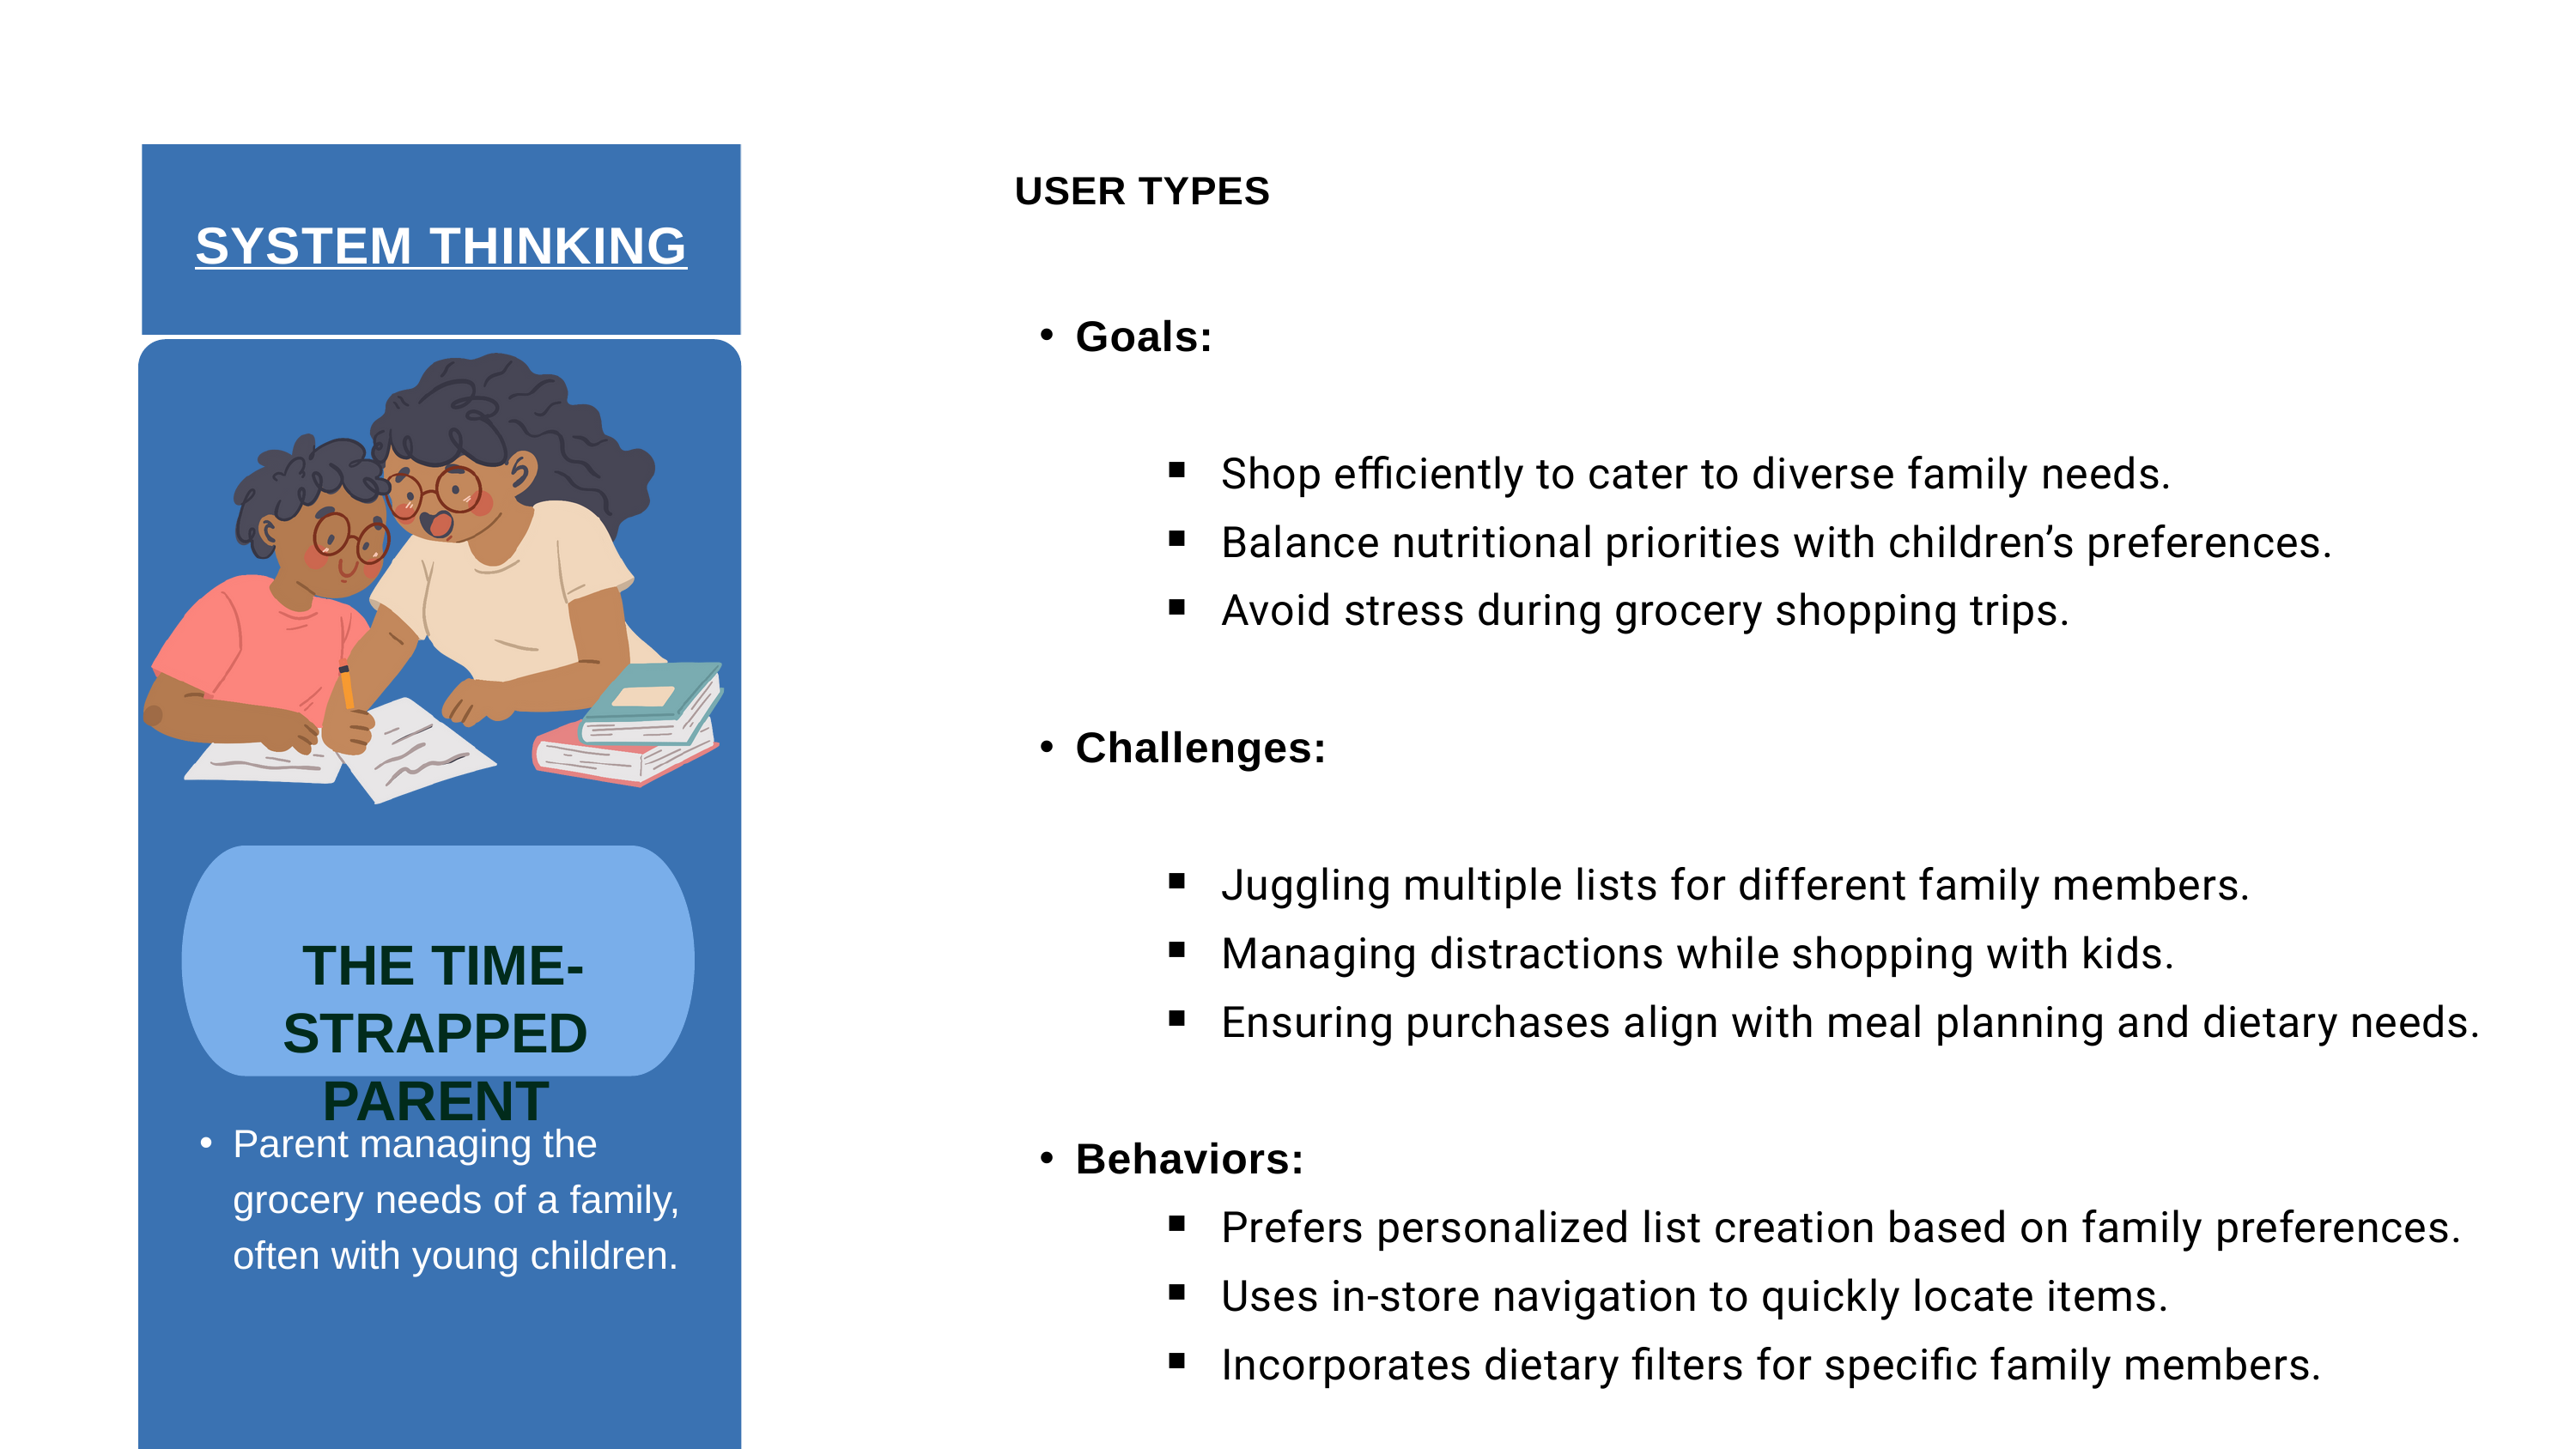

USER TYPES
SYSTEM THINKING
Goals:

Shop efficiently to cater to diverse family needs.
Balance nutritional priorities with children’s preferences.
Avoid stress during grocery shopping trips.

Challenges:

Juggling multiple lists for different family members.
Managing distractions while shopping with kids.
Ensuring purchases align with meal planning and dietary needs.

Behaviors:
Prefers personalized list creation based on family preferences.
Uses in-store navigation to quickly locate items.
Incorporates dietary filters for specific family members.

 THE TIME-STRAPPED PARENT
Parent managing the grocery needs of a family, often with young children.